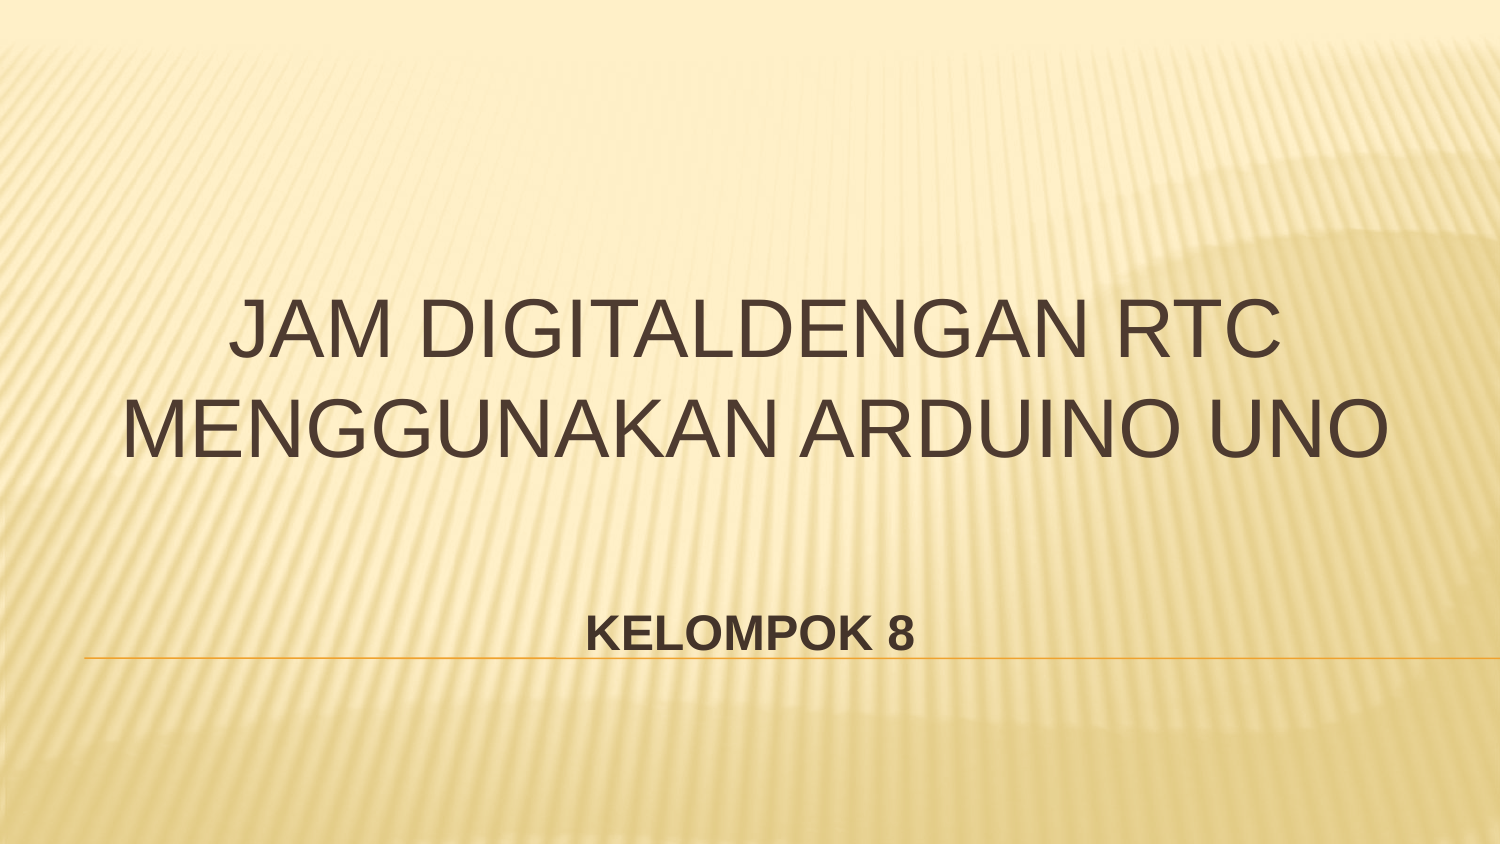

# JAM DIGITALDENGAN RTC MENGGUNAKAN ARDUINO UNO
KELOMPOK 8